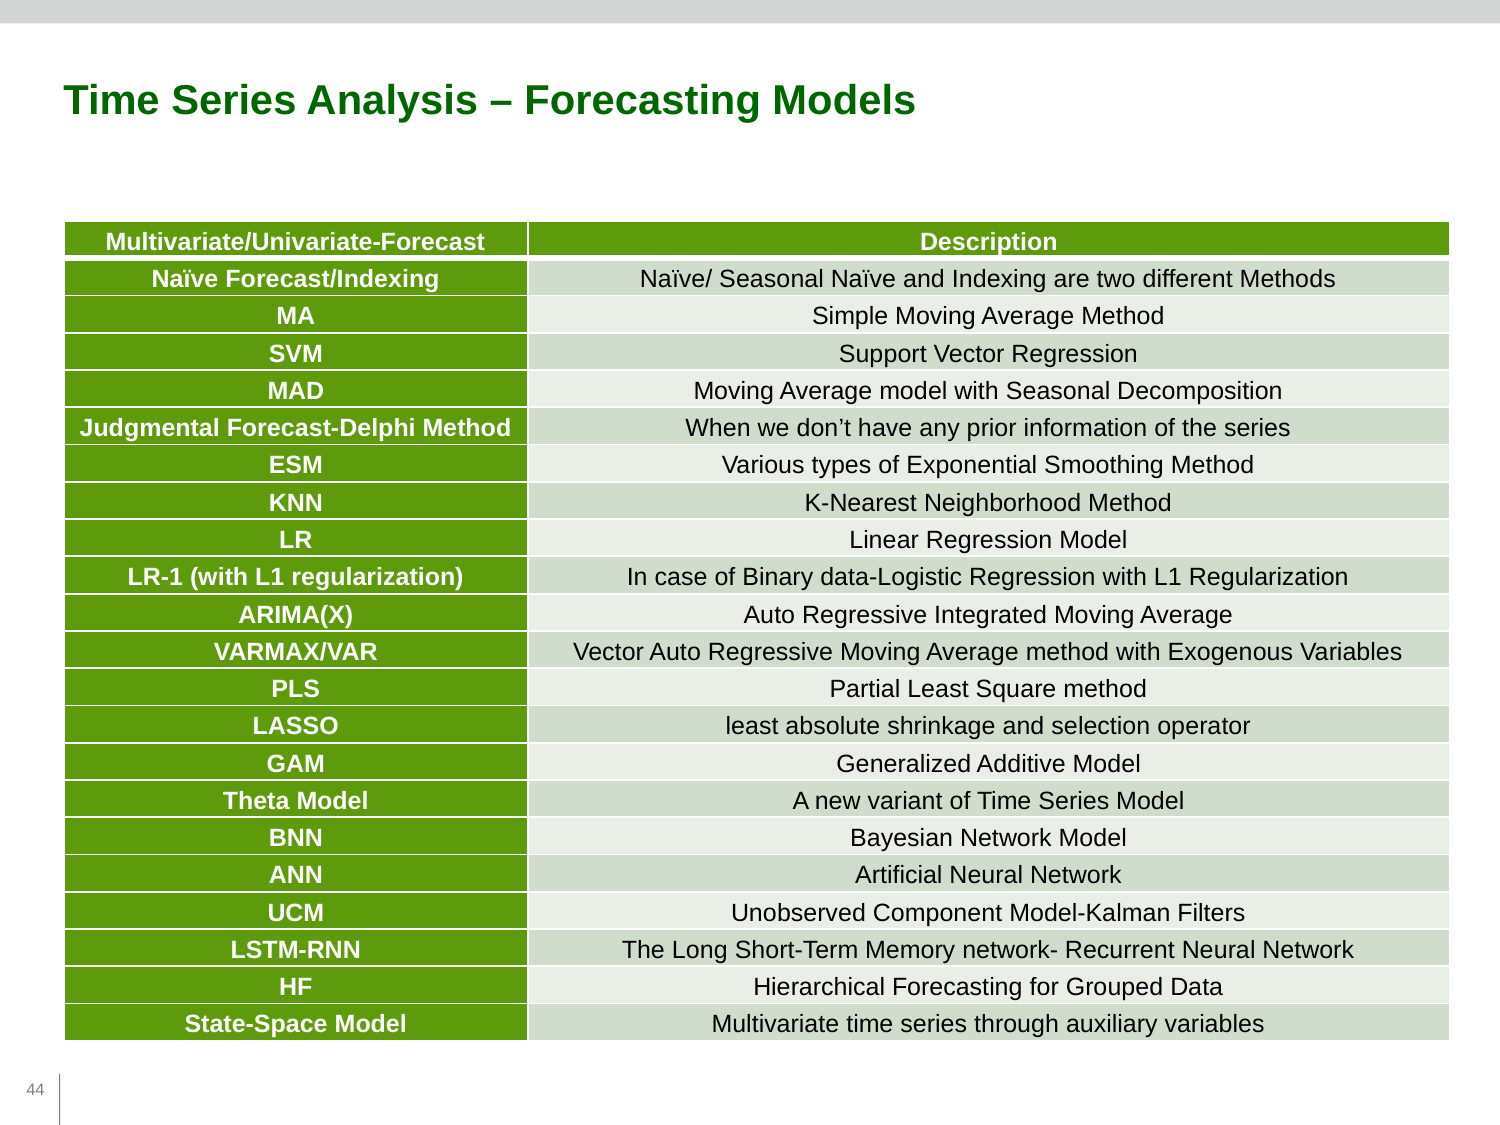

Time Series Analysis – Forecasting Models
| Multivariate/Univariate-Forecast | Description |
| --- | --- |
| Naïve Forecast/Indexing | Naïve/ Seasonal Naïve and Indexing are two different Methods |
| MA | Simple Moving Average Method |
| SVM | Support Vector Regression |
| MAD | Moving Average model with Seasonal Decomposition |
| Judgmental Forecast-Delphi Method | When we don’t have any prior information of the series |
| ESM | Various types of Exponential Smoothing Method |
| KNN | K-Nearest Neighborhood Method |
| LR | Linear Regression Model |
| LR-1 (with L1 regularization) | In case of Binary data-Logistic Regression with L1 Regularization |
| ARIMA(X) | Auto Regressive Integrated Moving Average |
| VARMAX/VAR | Vector Auto Regressive Moving Average method with Exogenous Variables |
| PLS | Partial Least Square method |
| LASSO | least absolute shrinkage and selection operator |
| GAM | Generalized Additive Model |
| Theta Model | A new variant of Time Series Model |
| BNN | Bayesian Network Model |
| ANN | Artificial Neural Network |
| UCM | Unobserved Component Model-Kalman Filters |
| LSTM-RNN | The Long Short-Term Memory network- Recurrent Neural Network |
| HF | Hierarchical Forecasting for Grouped Data |
| State-Space Model | Multivariate time series through auxiliary variables |